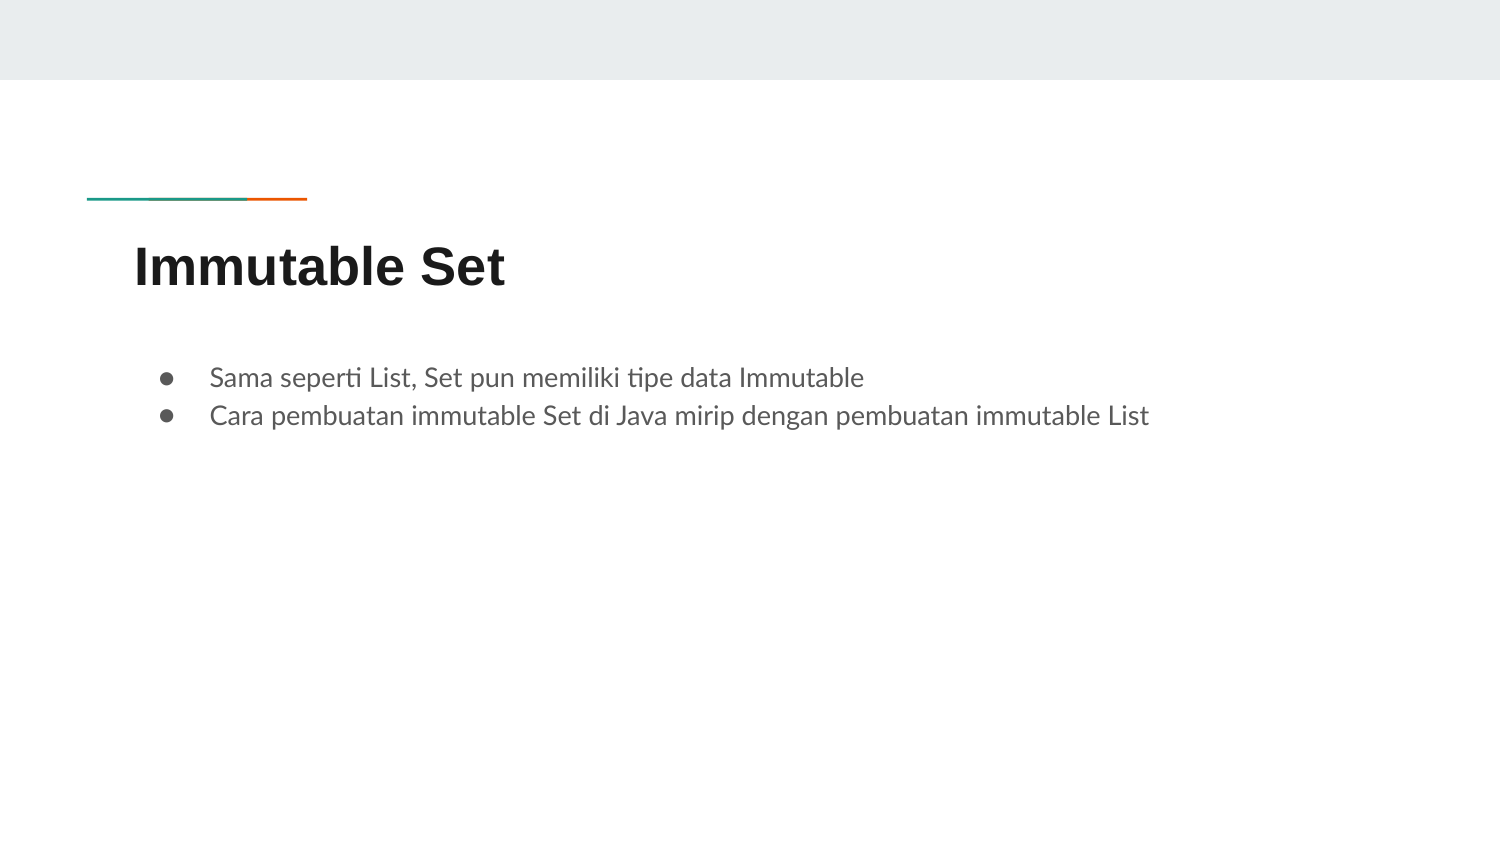

# Immutable Set
Sama seperti List, Set pun memiliki tipe data Immutable
Cara pembuatan immutable Set di Java mirip dengan pembuatan immutable List